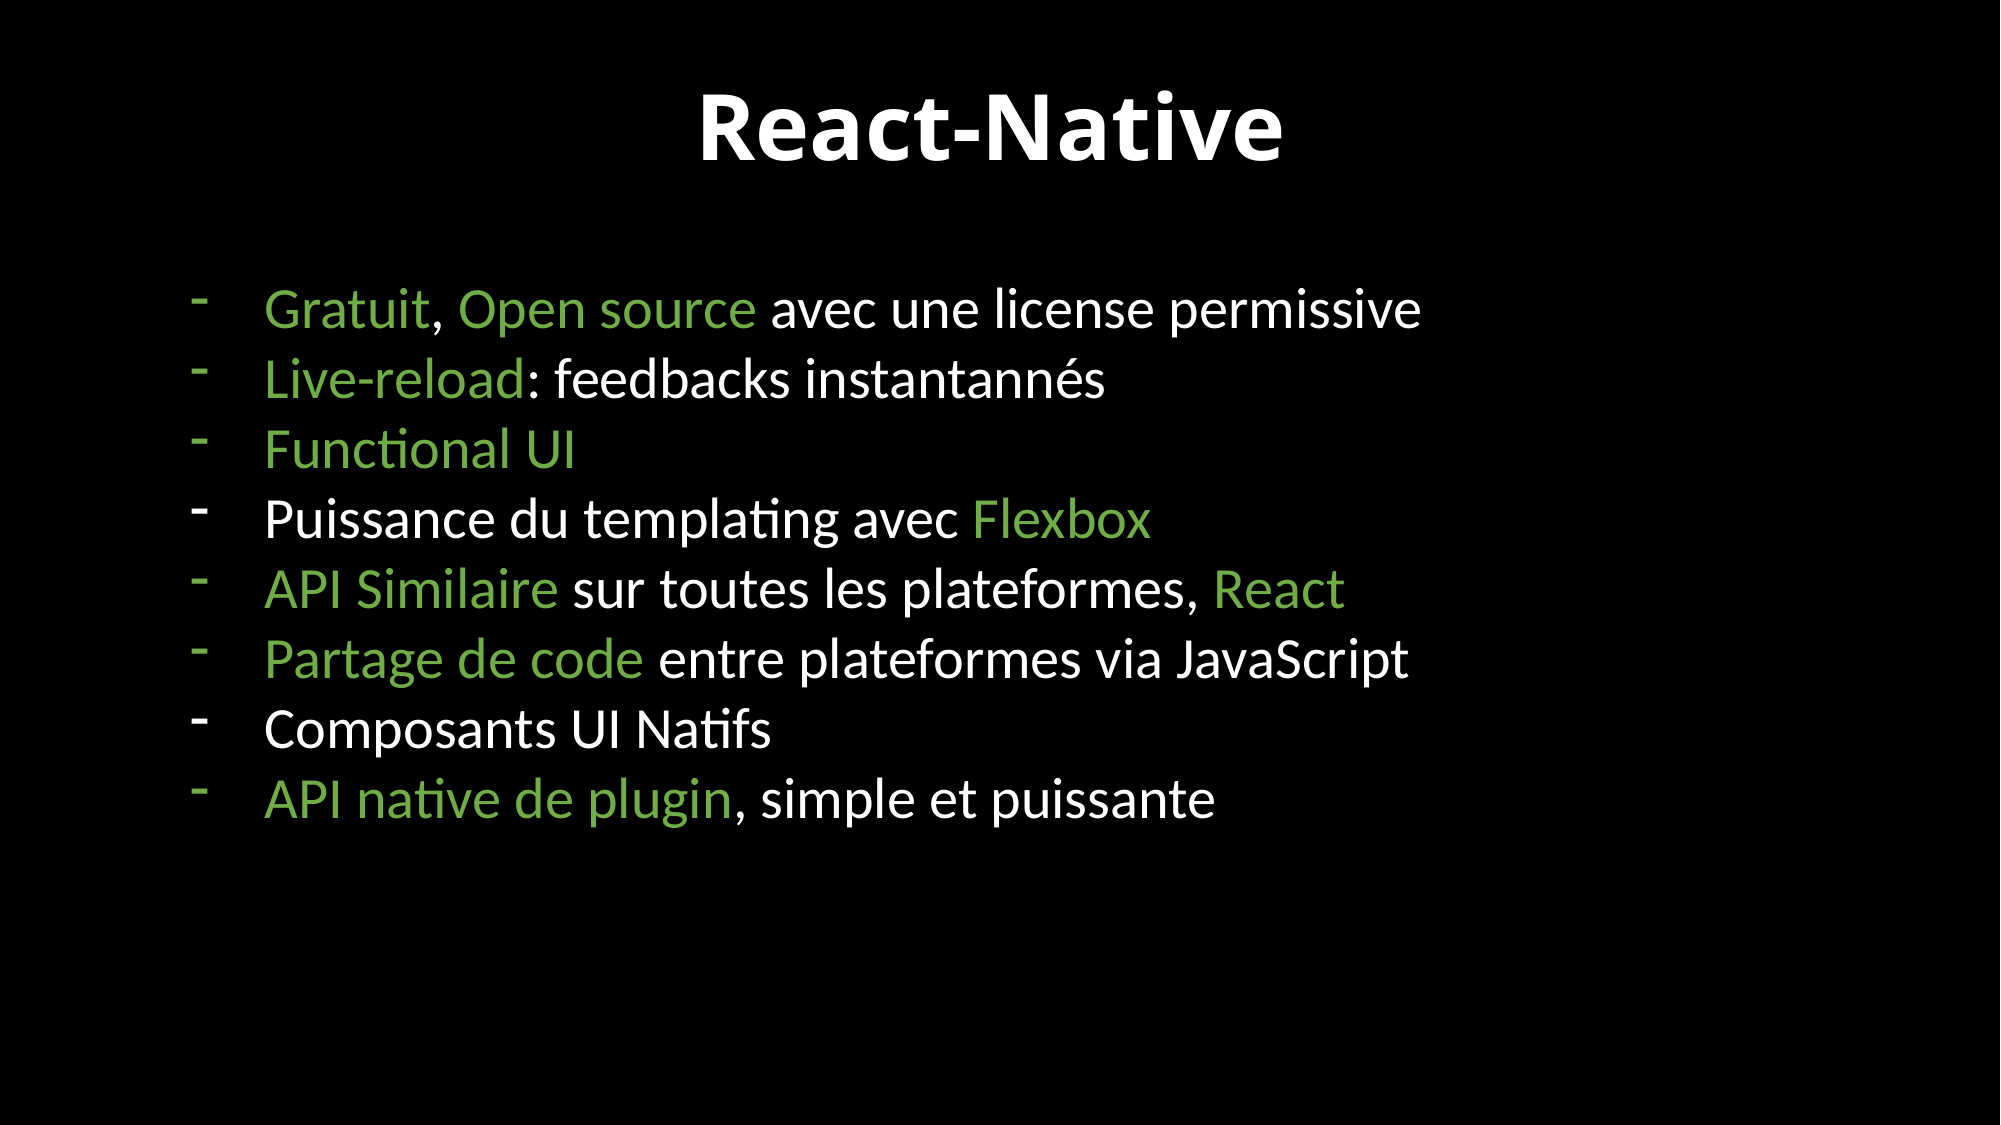

# React-Native
Gratuit, Open source avec une license permissive
Live-reload: feedbacks instantannés
Functional UI
Puissance du templating avec Flexbox
API Similaire sur toutes les plateformes, React
Partage de code entre plateformes via JavaScript
Composants UI Natifs
API native de plugin, simple et puissante